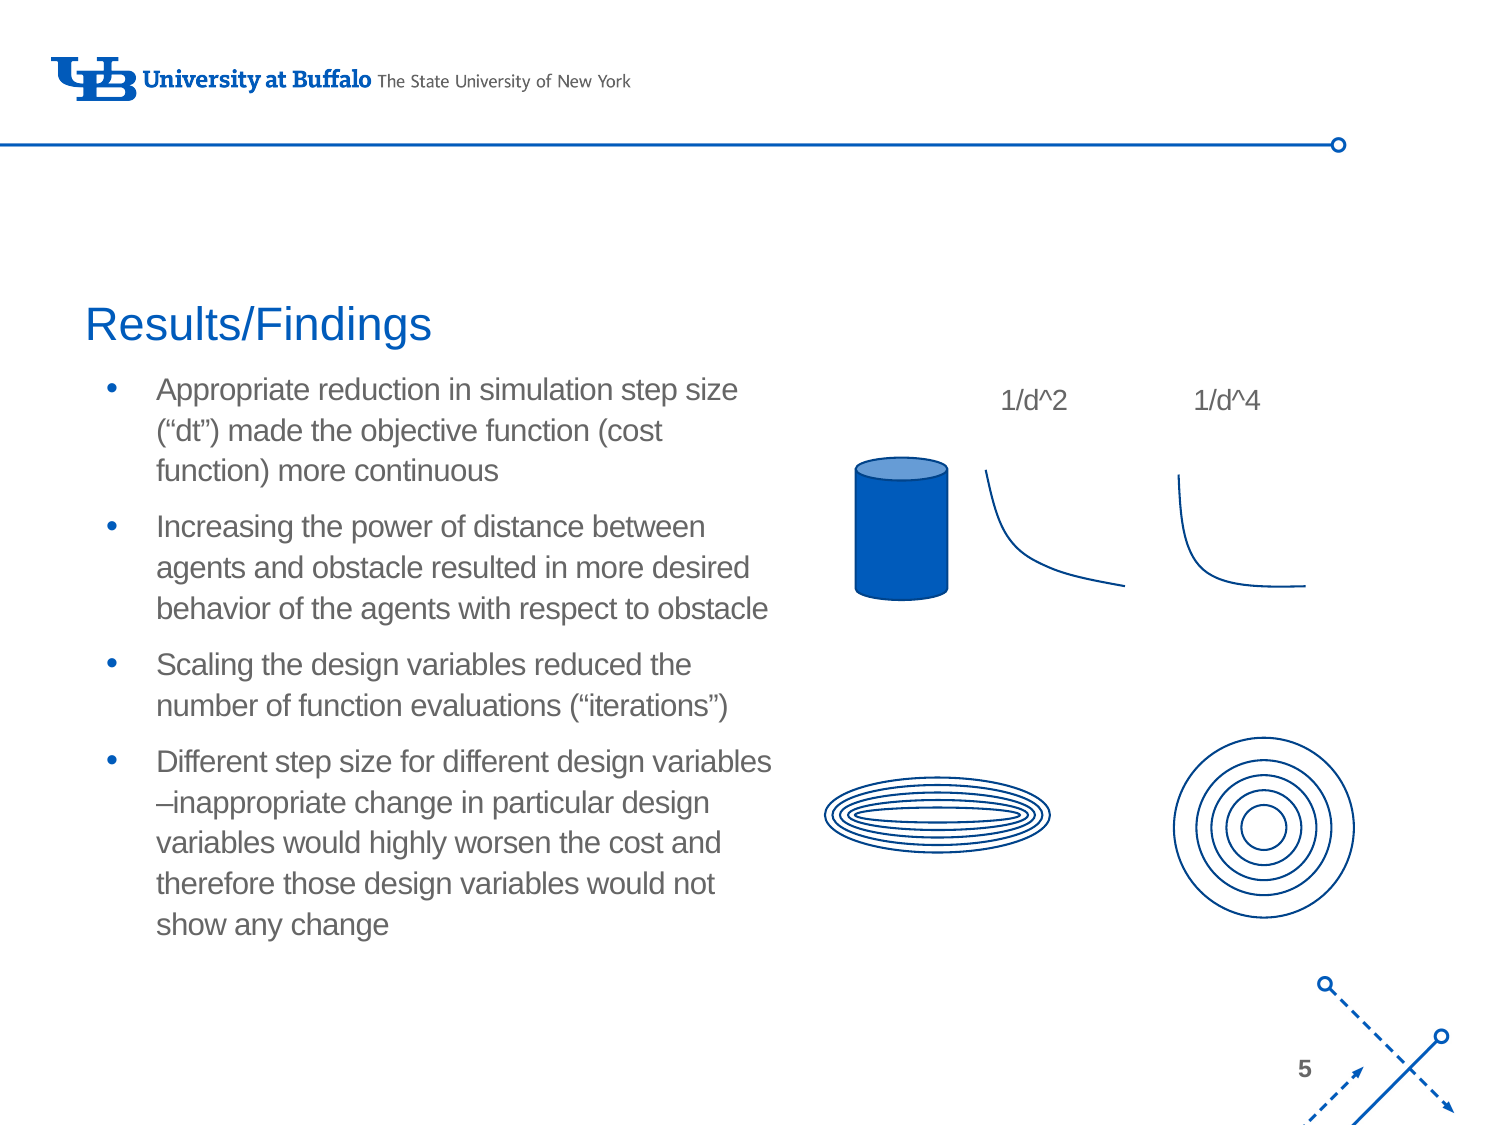

# Results/Findings
Appropriate reduction in simulation step size (“dt”) made the objective function (cost function) more continuous
Increasing the power of distance between agents and obstacle resulted in more desired behavior of the agents with respect to obstacle
Scaling the design variables reduced the number of function evaluations (“iterations”)
Different step size for different design variables –inappropriate change in particular design variables would highly worsen the cost and therefore those design variables would not show any change
1/d^2
1/d^4